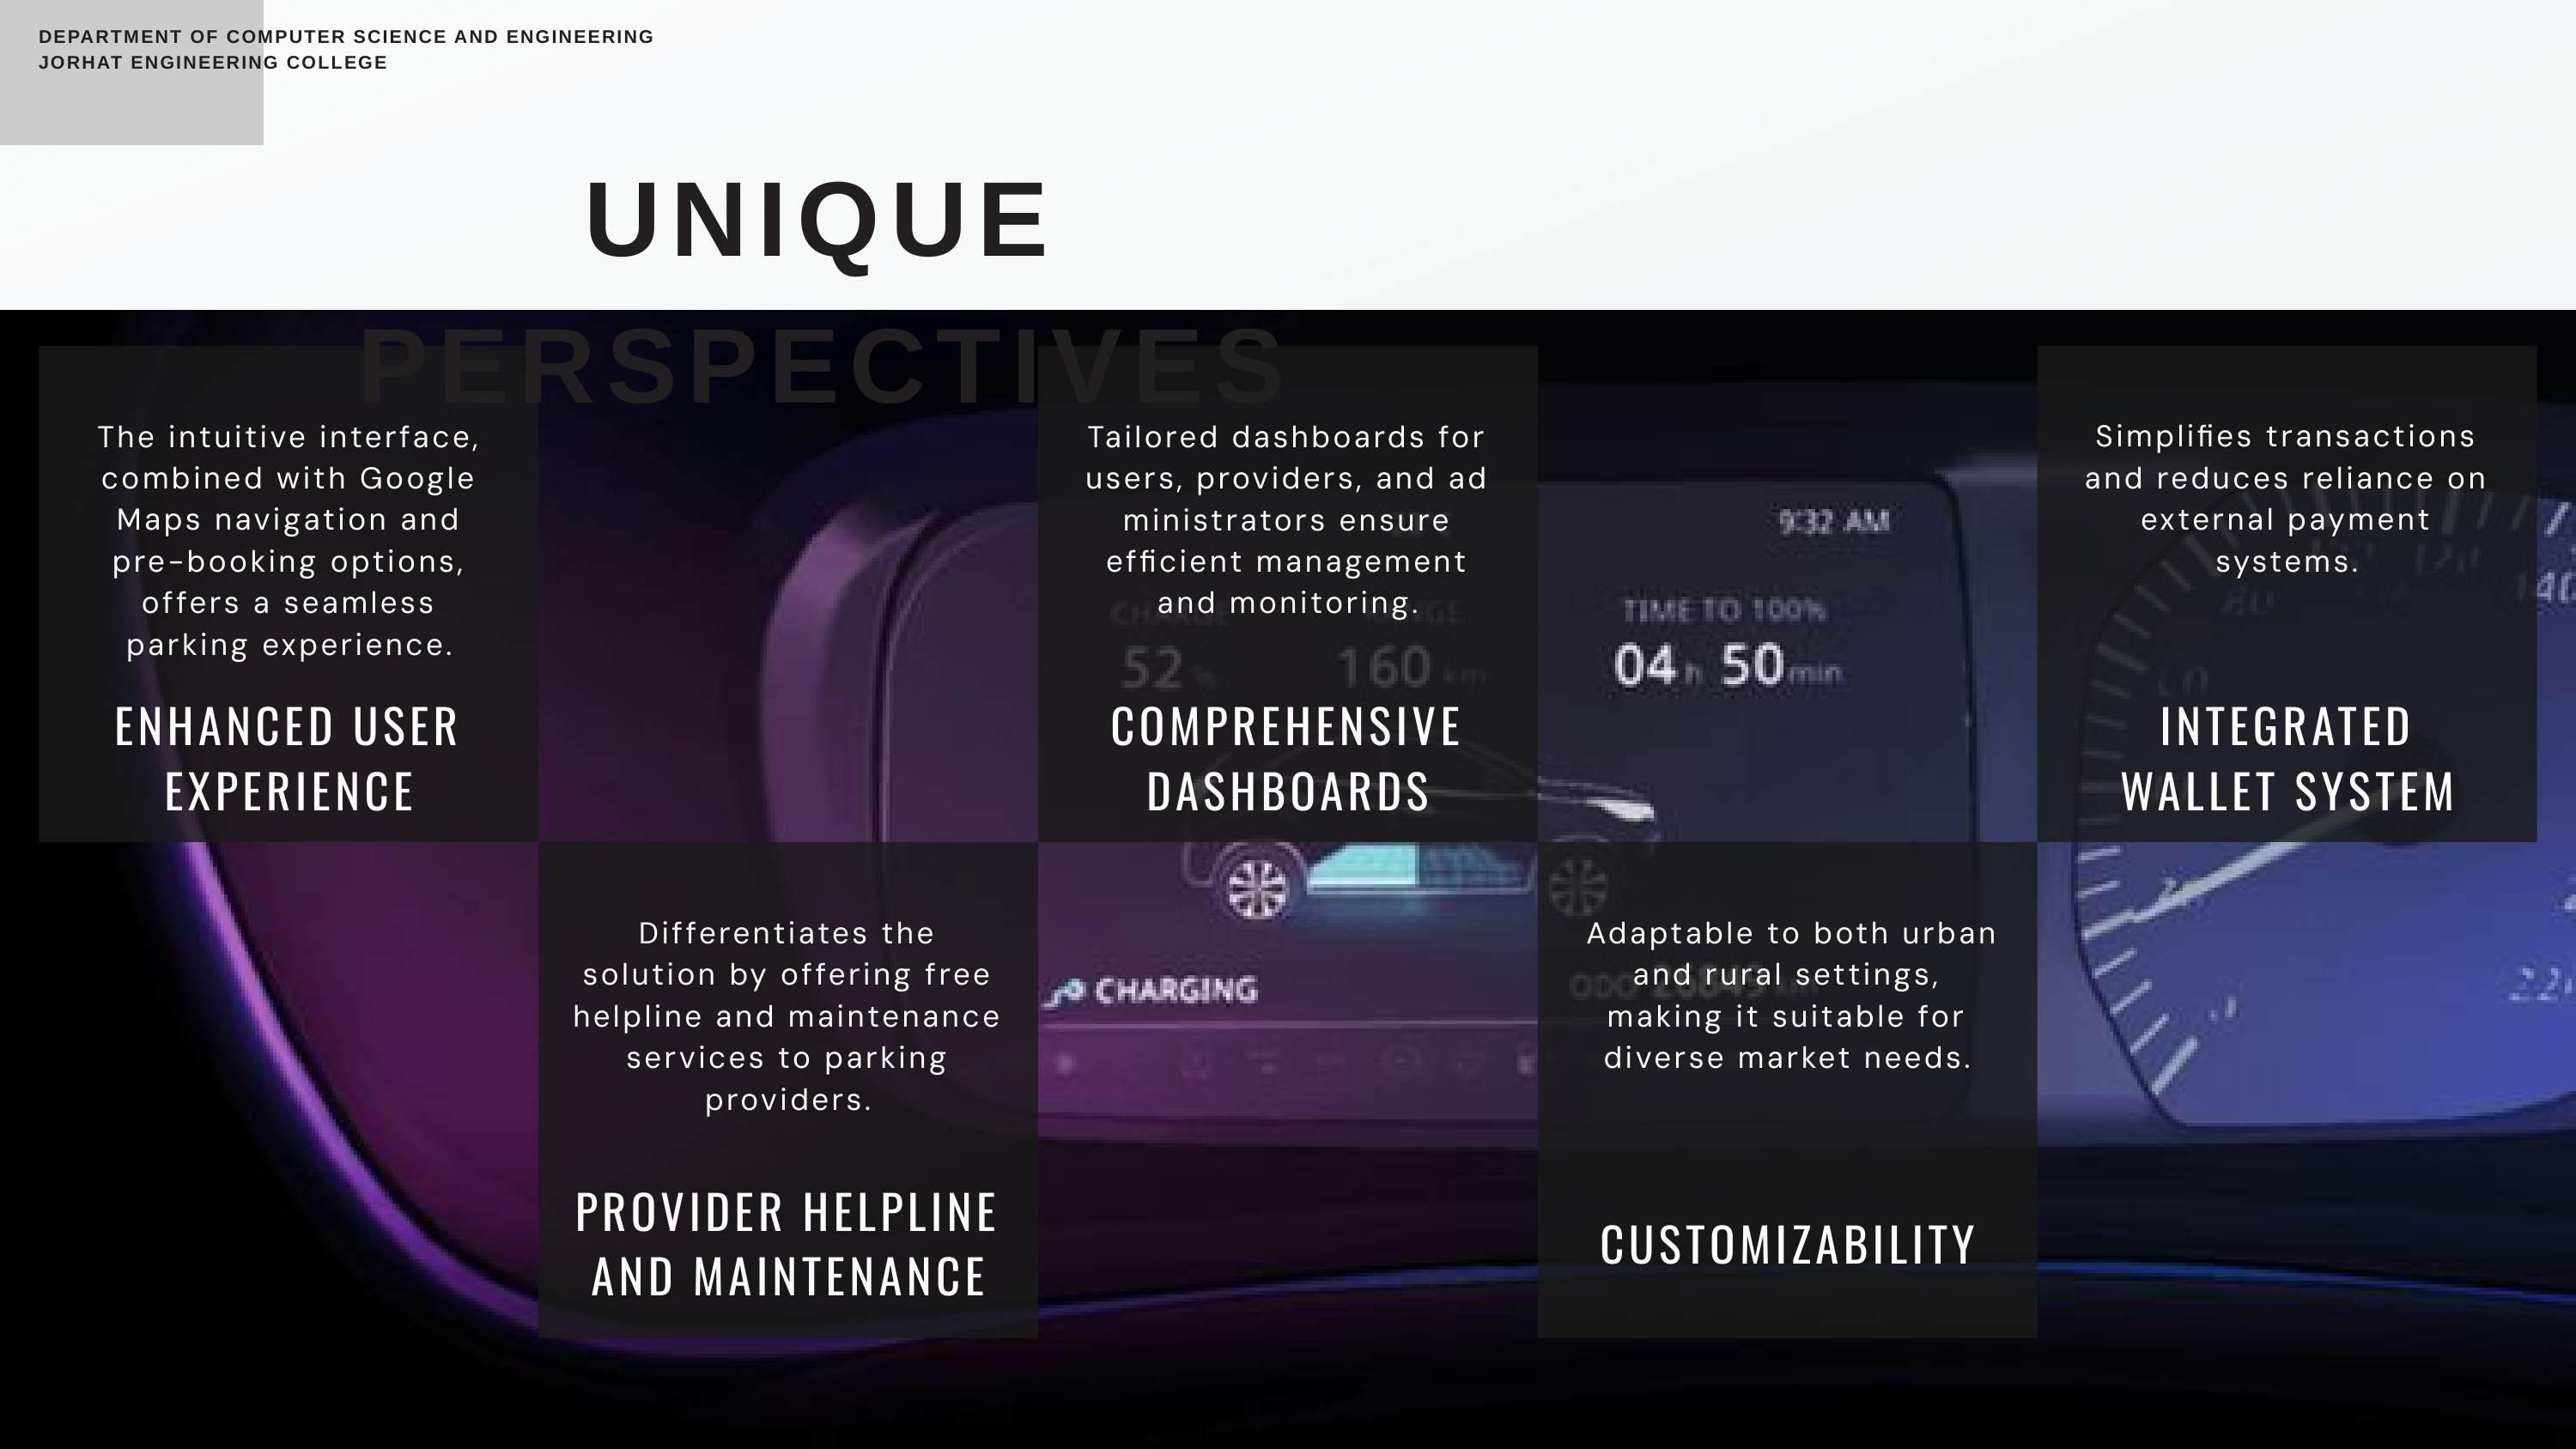

DEPARTMENT OF COMPUTER SCIENCE AND ENGINEERING
JORHAT ENGINEERING COLLEGE
UNIQUE PERSPECTIVES

Simplifies transactions and reduces reliance on external payment systems.
The intuitive interface, combined with Google Maps navigation and pre-booking options, offers a seamless parking experience.
Tailored dashboards for users, providers, and ad ministrators ensure efficient management and monitoring.
ENHANCED USER EXPERIENCE
COMPREHENSIVE DASHBOARDS
INTEGRATED WALLET SYSTEM

Differentiates the solution by offering free helpline and maintenance services to parking providers.
 Adaptable to both urban and rural settings, making it suitable for diverse market needs.
PROVIDER HELPLINE AND MAINTENANCE
CUSTOMIZABILITY